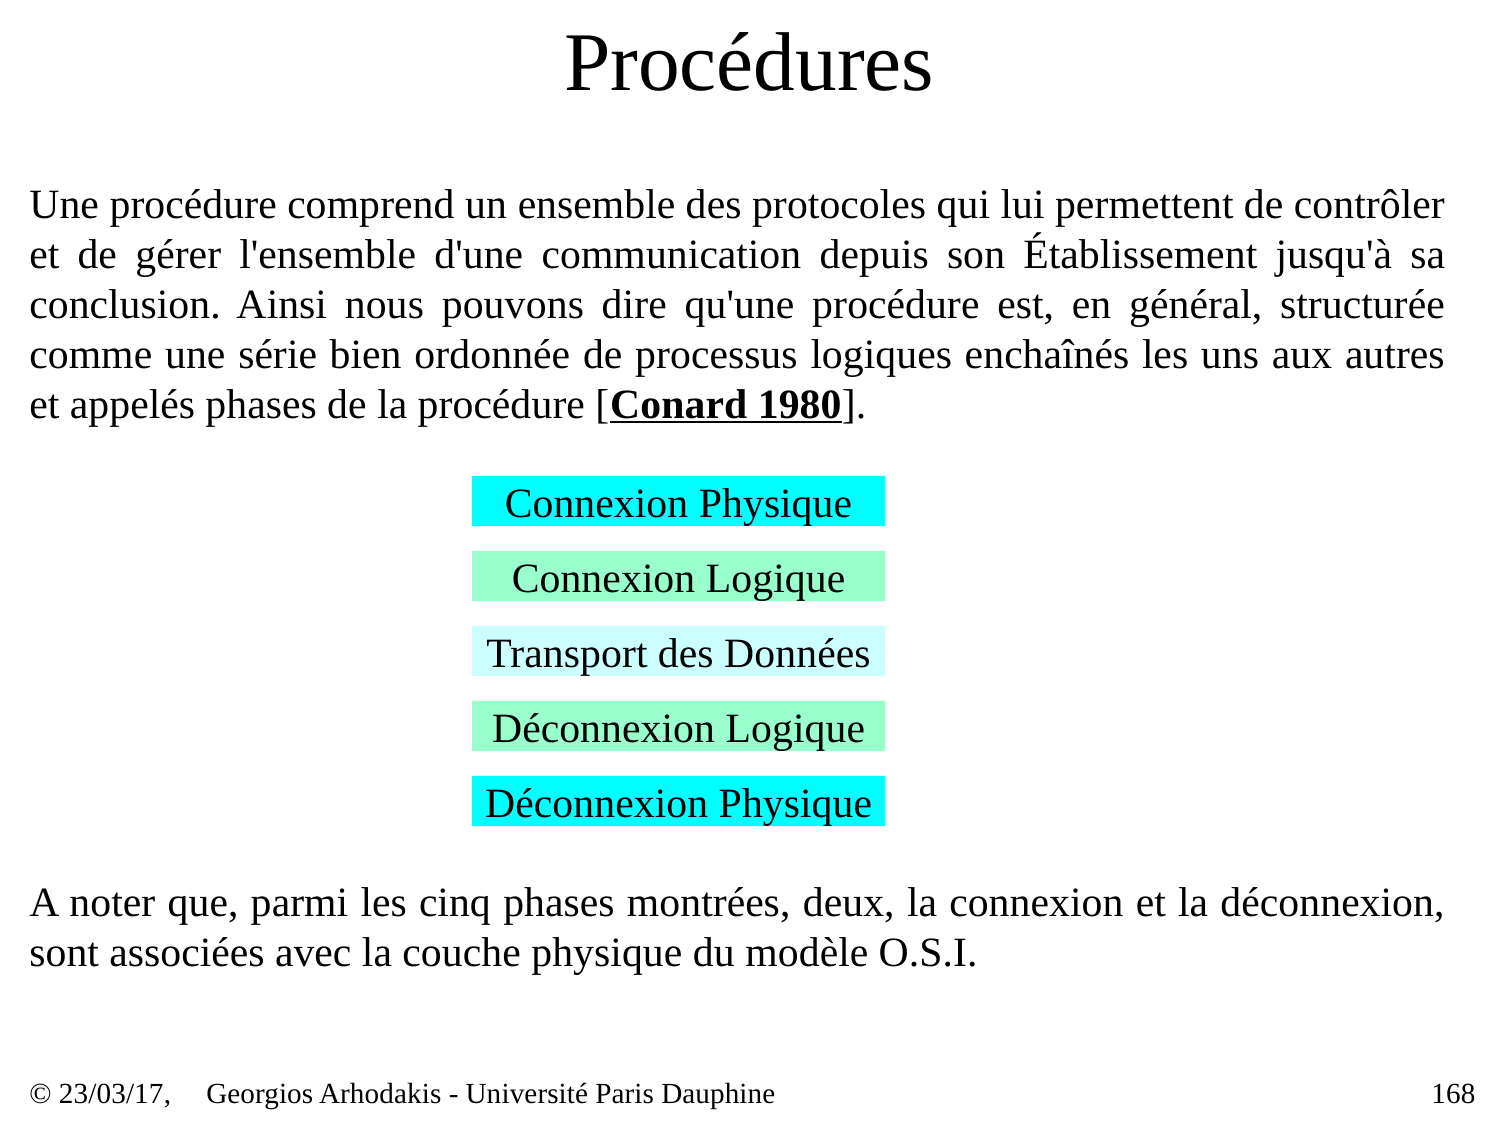

# Procédures
Une procédure comprend un ensemble des protocoles qui lui permettent de contrôler et de gérer l'ensemble d'une communication depuis son Établissement jusqu'à sa conclusion. Ainsi nous pouvons dire qu'une procédure est, en général, structurée comme une série bien ordonnée de processus logiques enchaînés les uns aux autres et appelés phases de la procédure [Conard 1980].
Connexion Physique
Connexion Logique
Transport des Données
Déconnexion Logique
Déconnexion Physique
A noter que, parmi les cinq phases montrées, deux, la connexion et la déconnexion, sont associées avec la couche physique du modèle O.S.I.
© 23/03/17,
Georgios Arhodakis - Université Paris Dauphine
168